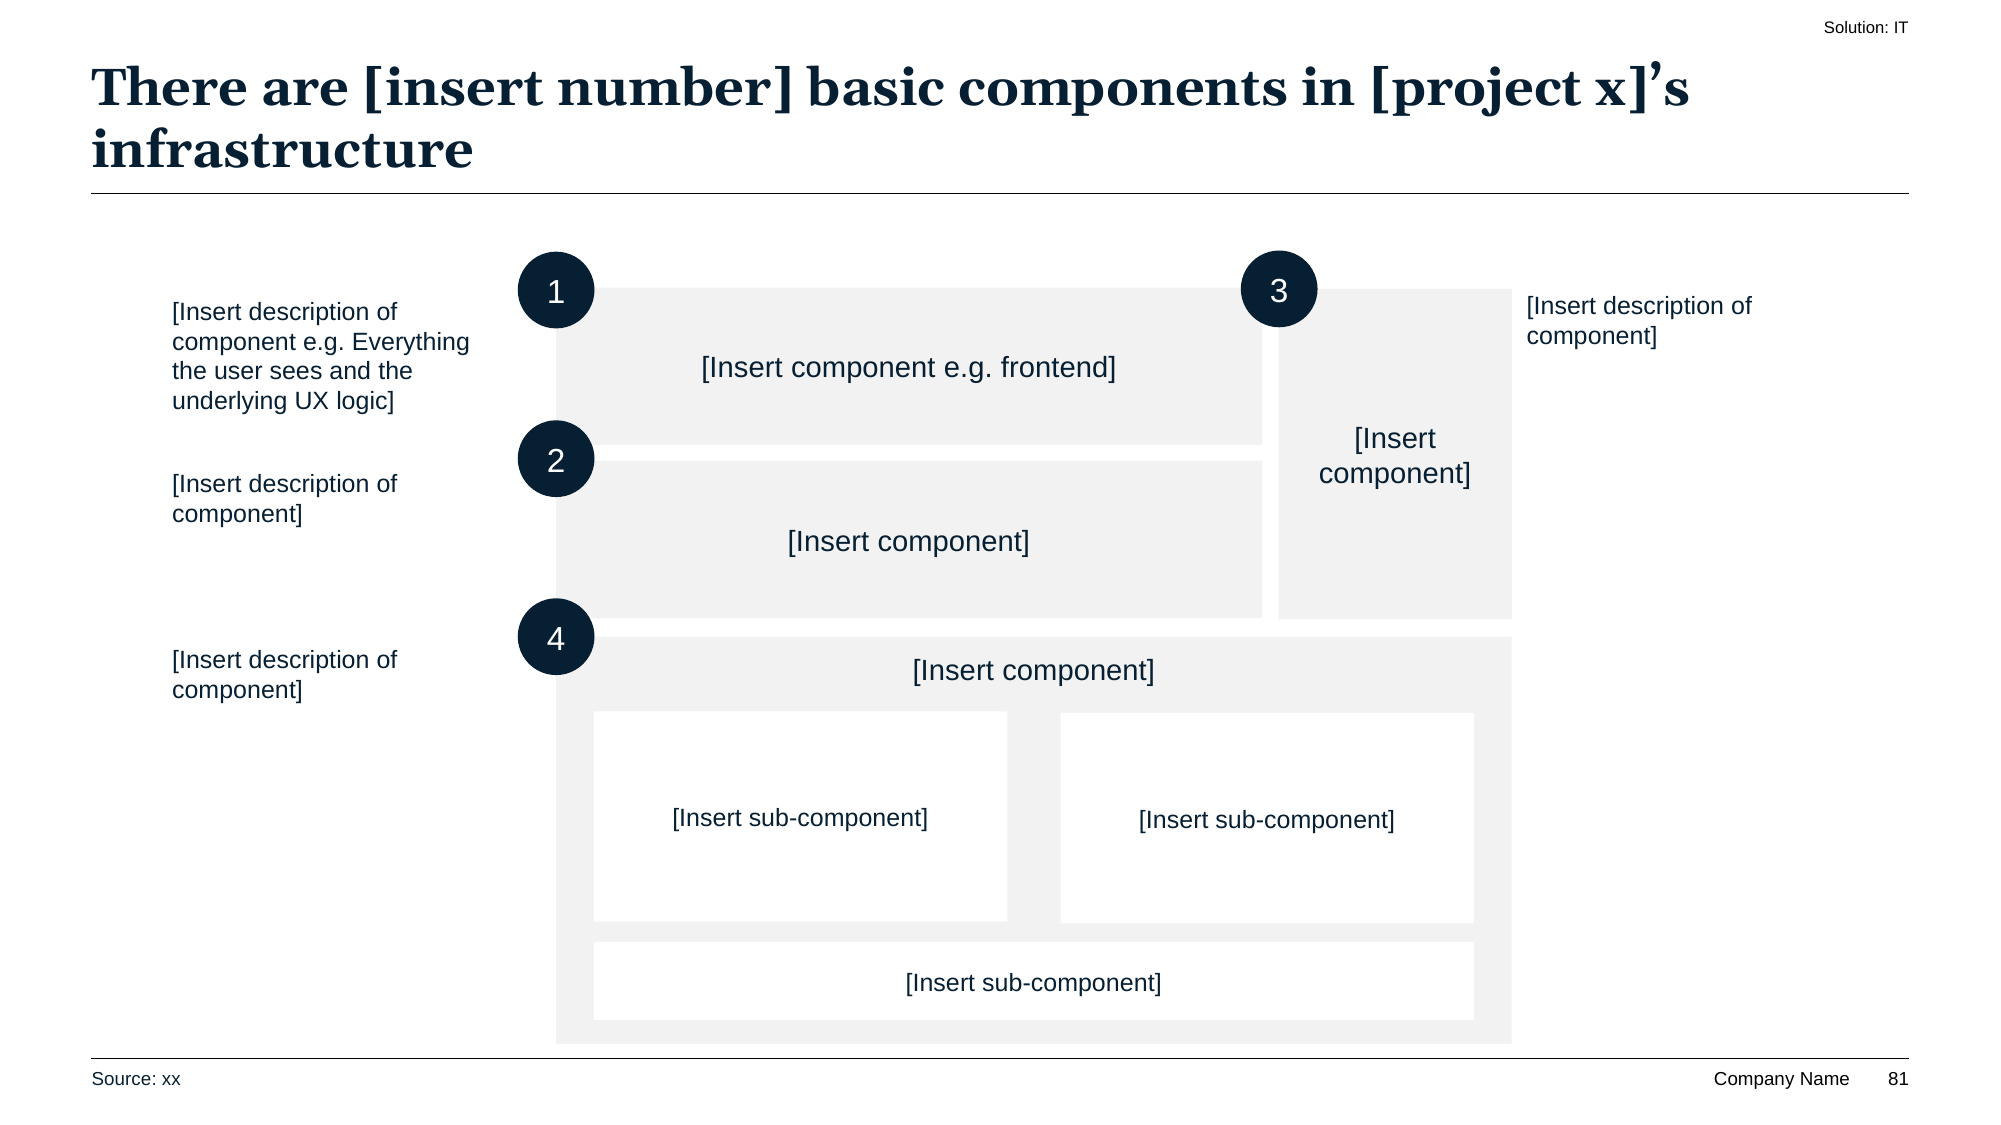

Solution: IT
# There are [insert number] basic components in [project x]’s infrastructure
3
1
[Insert description of component]
[Insert description of component e.g. Everything the user sees and the underlying UX logic]
[Insert component e.g. frontend]
[Insert component]
2
[Insert description of component]
[Insert component]
4
[Insert description of component]
[Insert component]
[Insert sub-component]
[Insert sub-component]
[Insert sub-component]
Source: xx